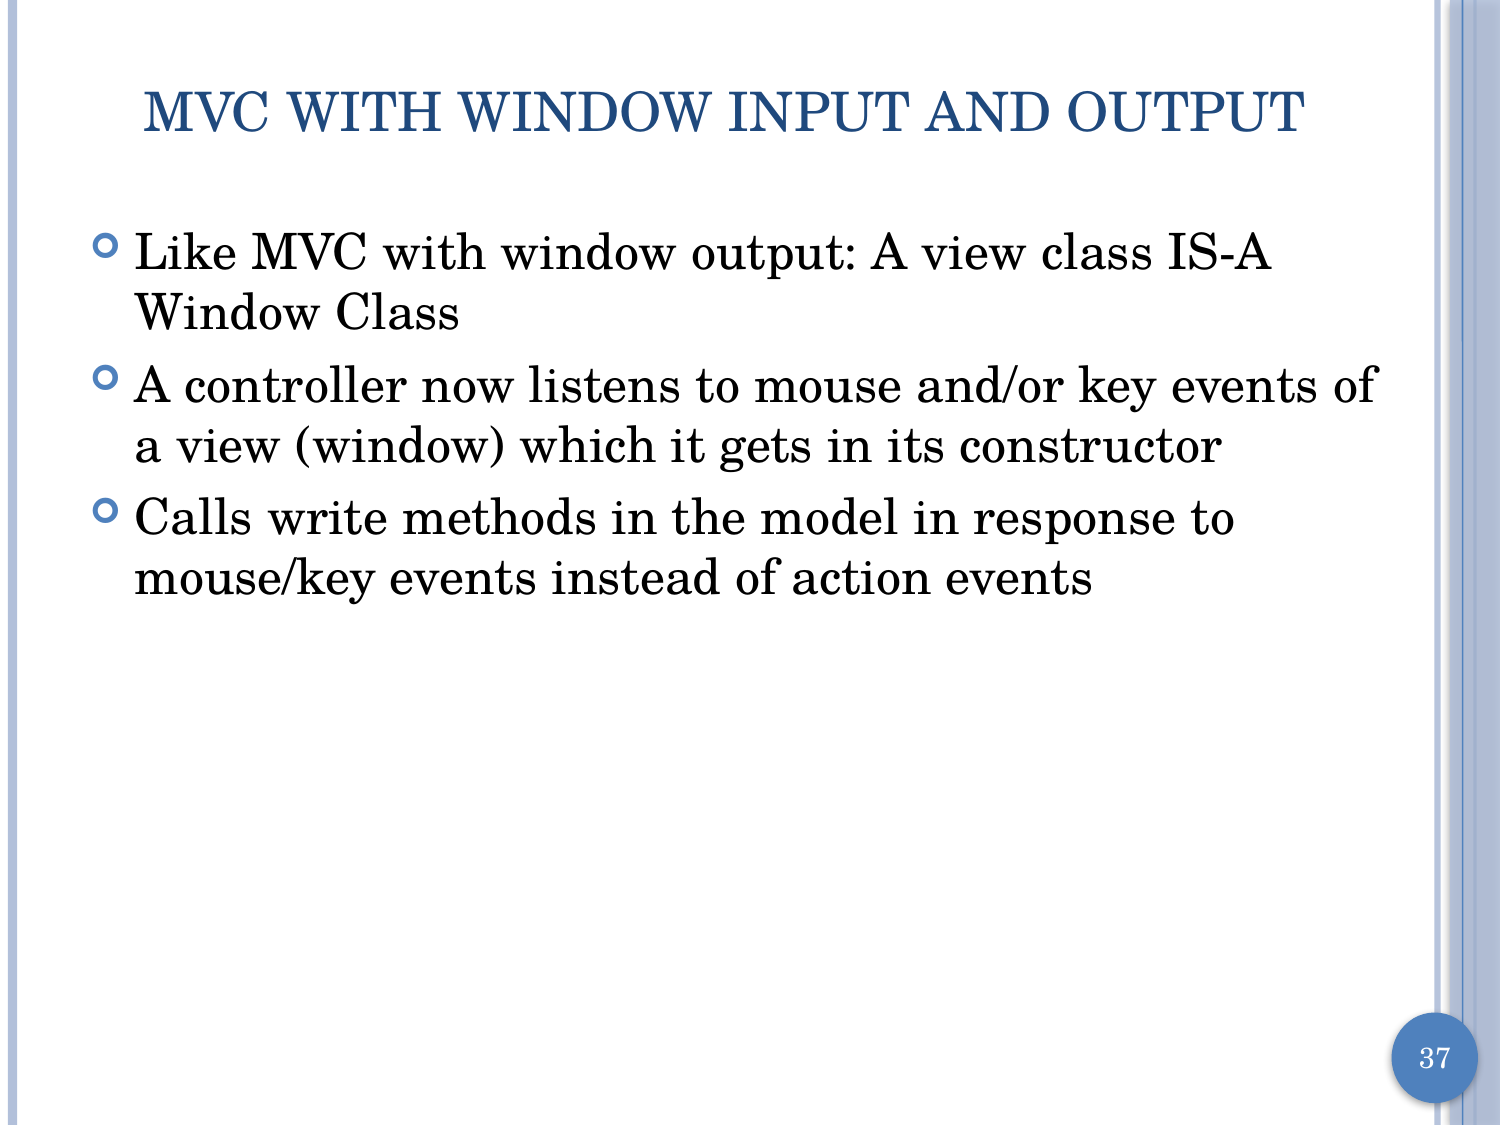

# MVC with Window Input and Output
Like MVC with window output: A view class IS-A Window Class
A controller now listens to mouse and/or key events of a view (window) which it gets in its constructor
Calls write methods in the model in response to mouse/key events instead of action events